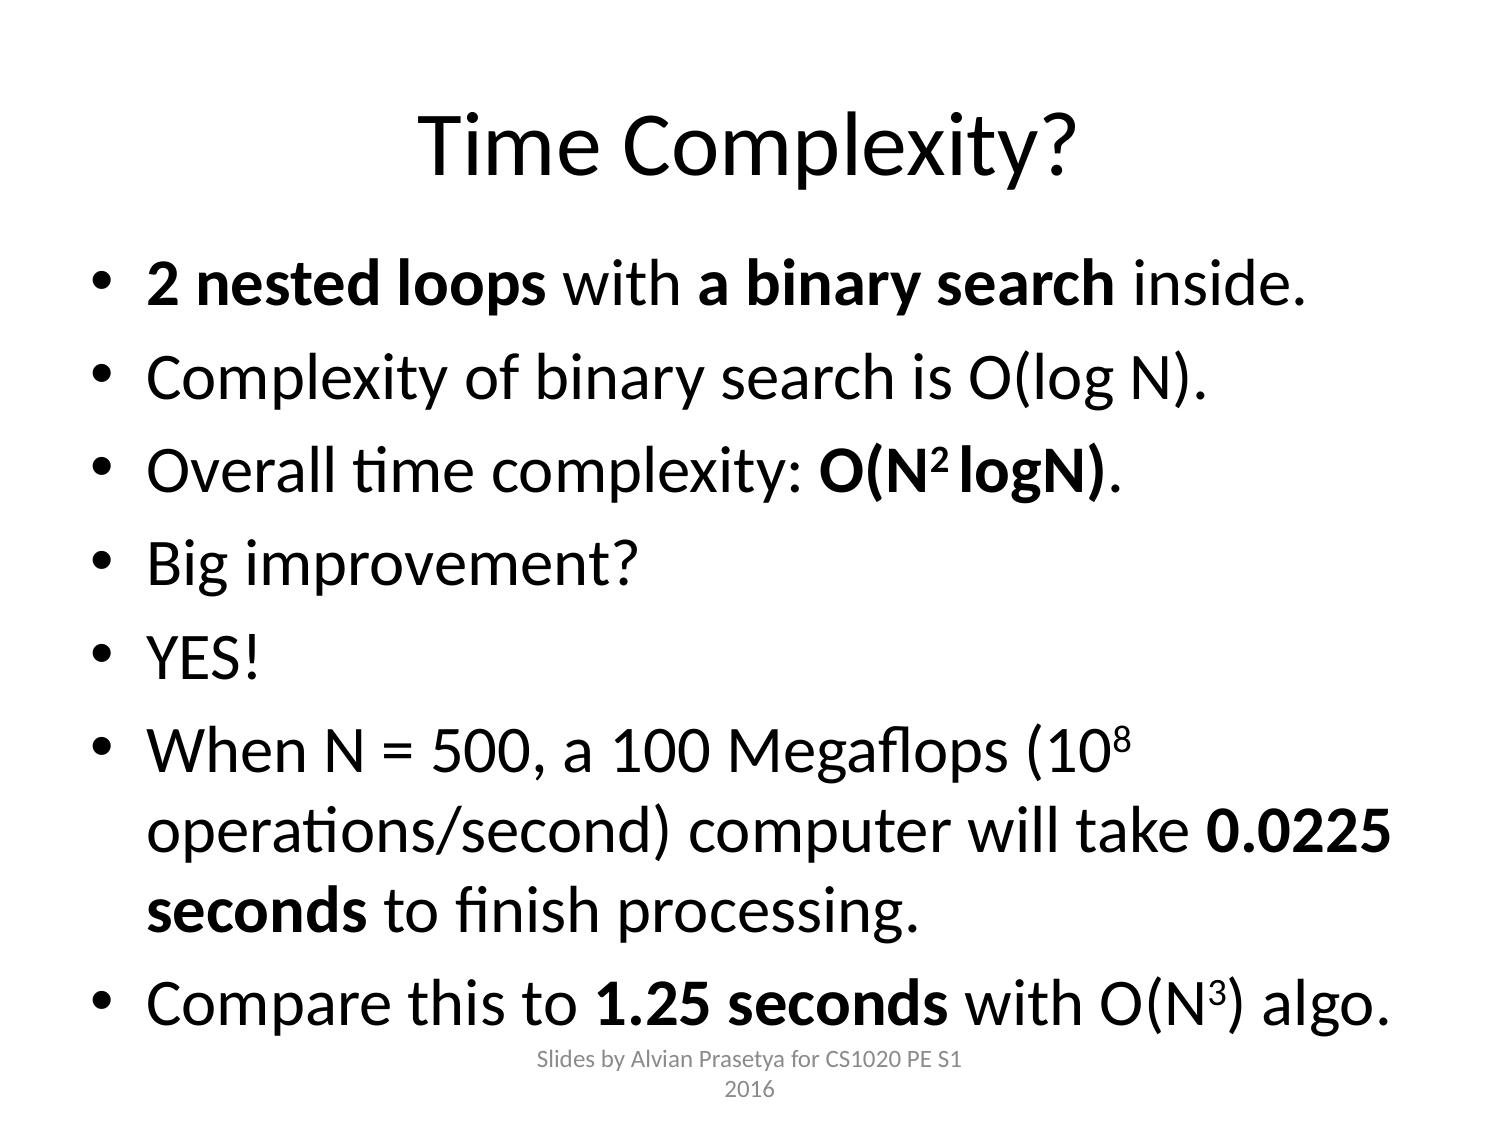

# Time Complexity?
2 nested loops with a binary search inside.
Complexity of binary search is O(log N).
Overall time complexity: O(N2 logN).
Big improvement?
YES!
When N = 500, a 100 Megaflops (108 operations/second) computer will take 0.0225 seconds to finish processing.
Compare this to 1.25 seconds with O(N3) algo.

Slides by Alvian Prasetya for CS1020 PE S1 2016